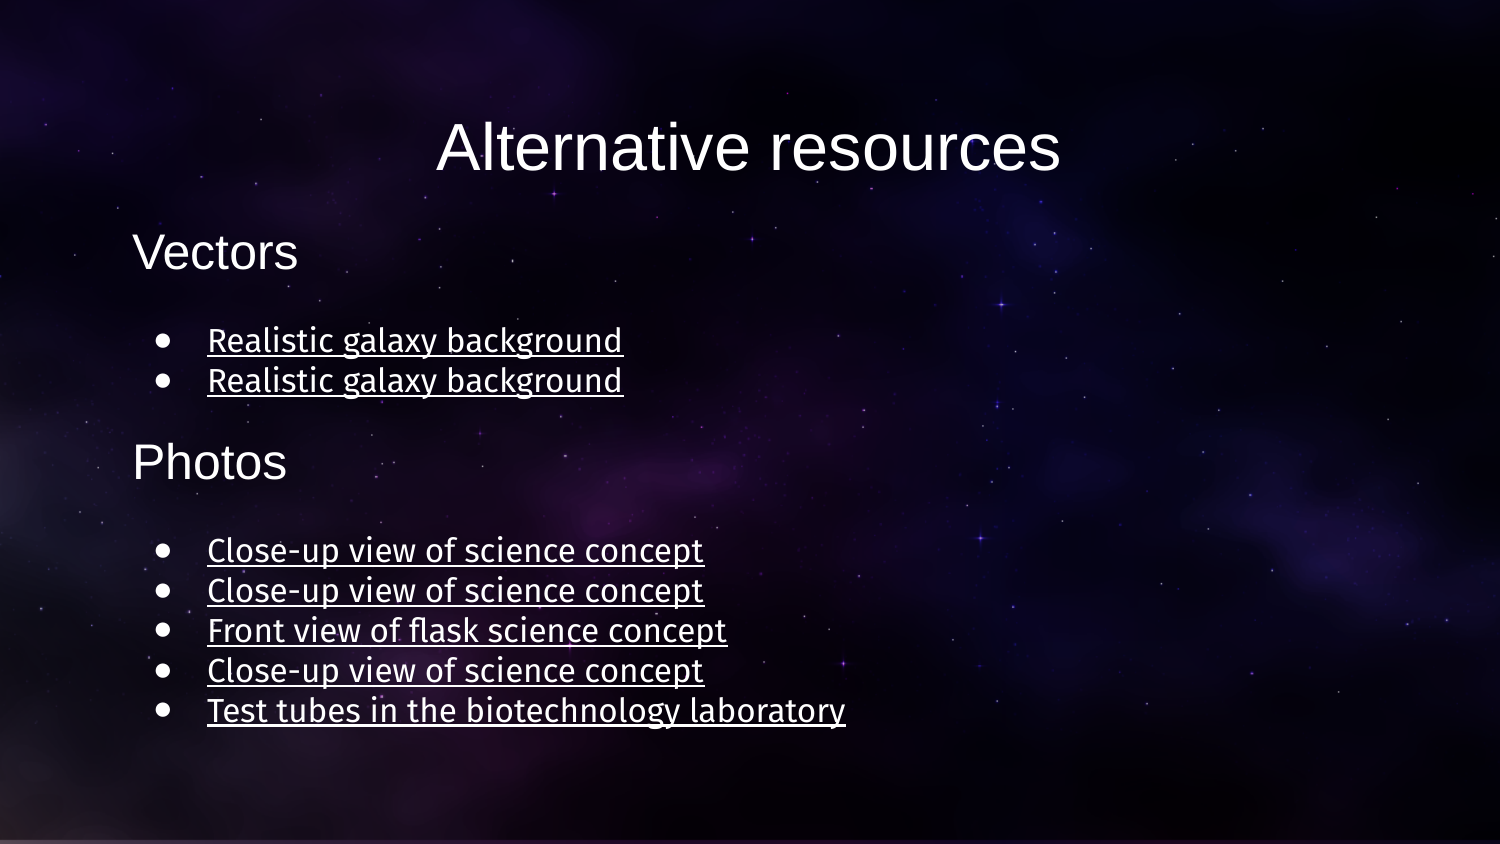

# Alternative resources
Vectors

Realistic galaxy background
Realistic galaxy background

Photos

Close-up view of science concept
Close-up view of science concept
Front view of flask science concept
Close-up view of science concept
Test tubes in the biotechnology laboratory